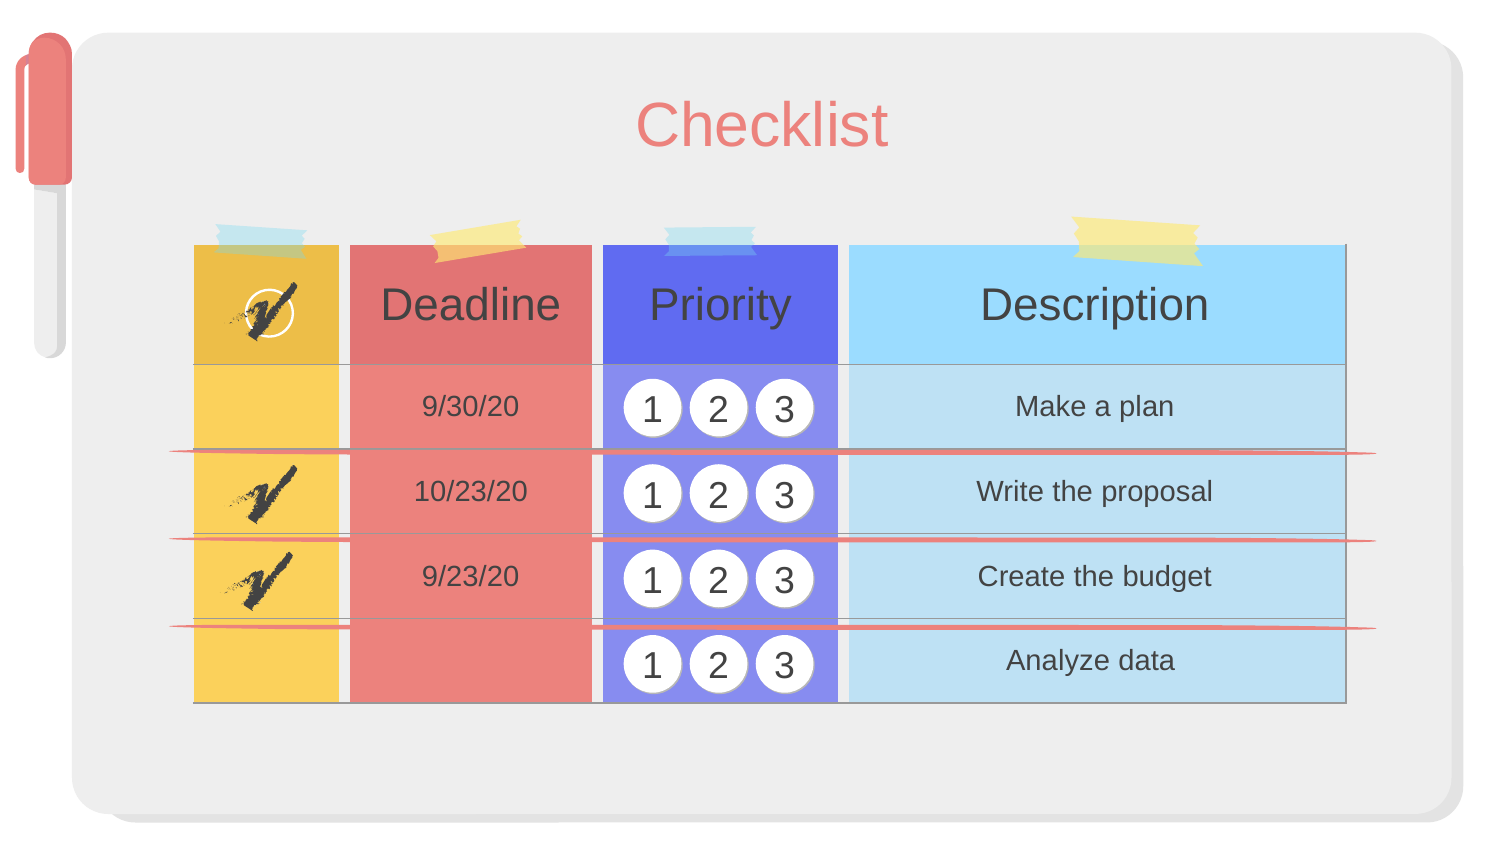

# Checklist

|  | Deadline | Priority | Description |
| --- | --- | --- | --- |
|  | 9/30/20 |  | Make a plan |
|  | 10/23/20 |  | Write the proposal |
|  | 9/23/20 |  | Create the budget |
|  |  |  | Analyze data |

1

2

3

1

2

3

1

2

3

1

2

3